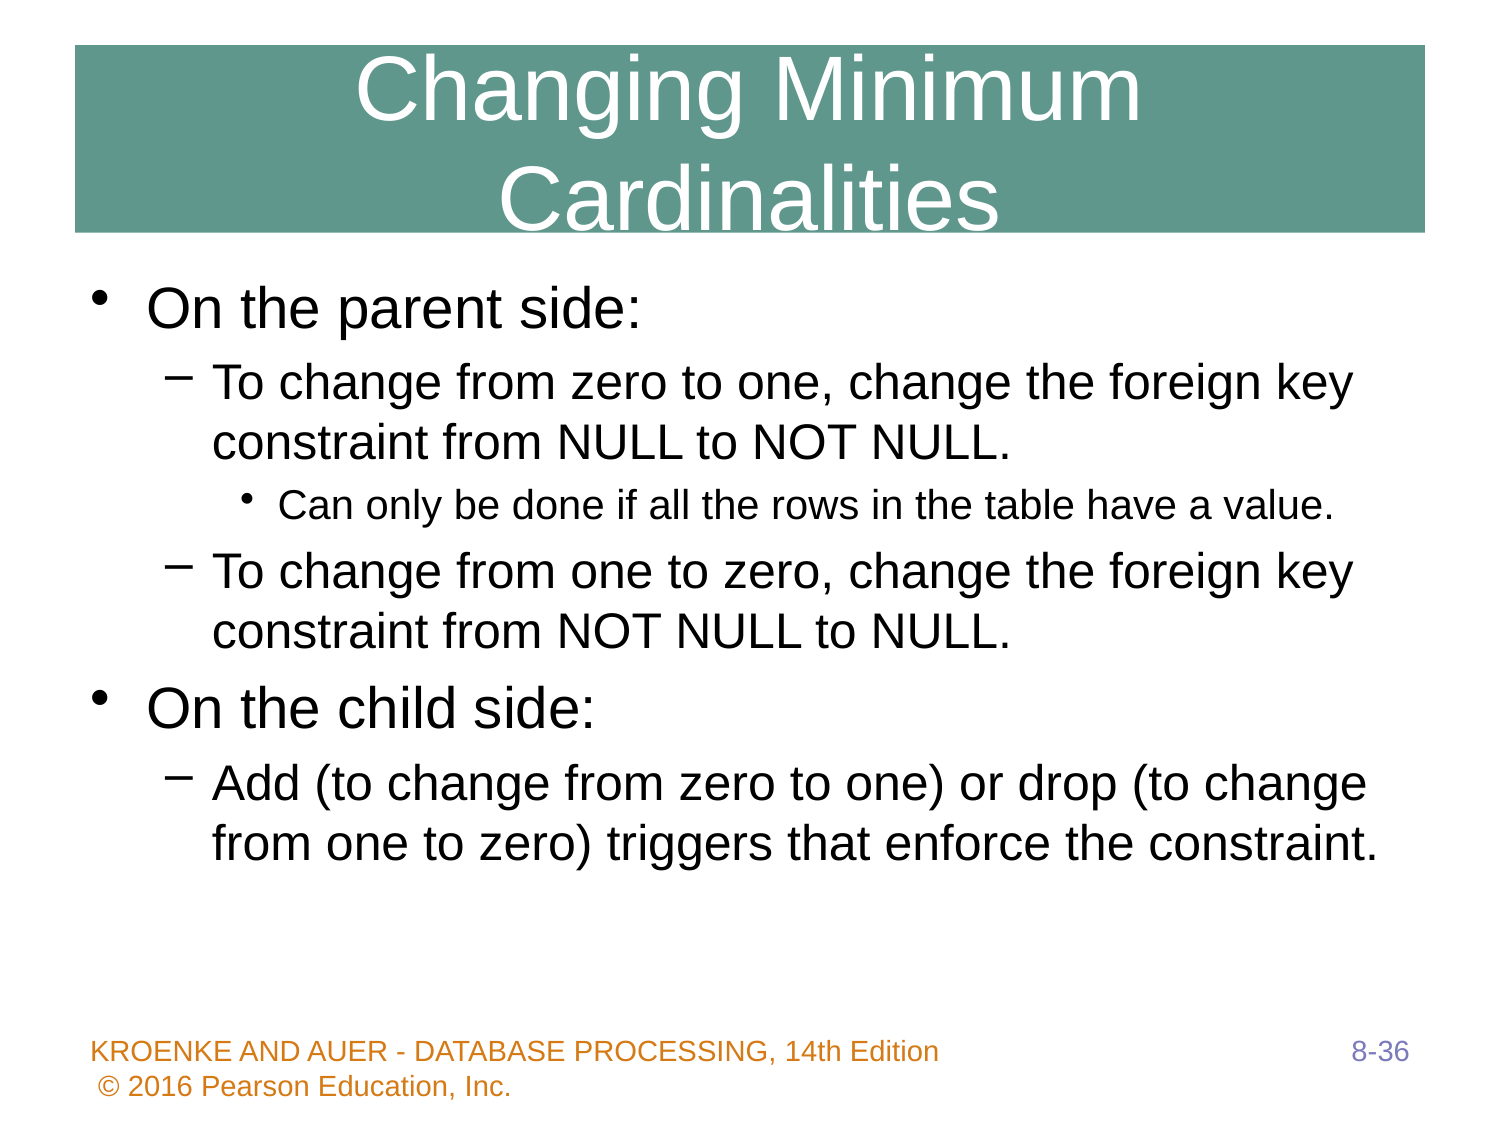

# Changing Minimum Cardinalities
On the parent side:
To change from zero to one, change the foreign key constraint from NULL to NOT NULL.
Can only be done if all the rows in the table have a value.
To change from one to zero, change the foreign key constraint from NOT NULL to NULL.
On the child side:
Add (to change from zero to one) or drop (to change from one to zero) triggers that enforce the constraint.
8-36

KROENKE AND AUER - DATABASE PROCESSING, 14th Edition  © 2016 Pearson Education, Inc.